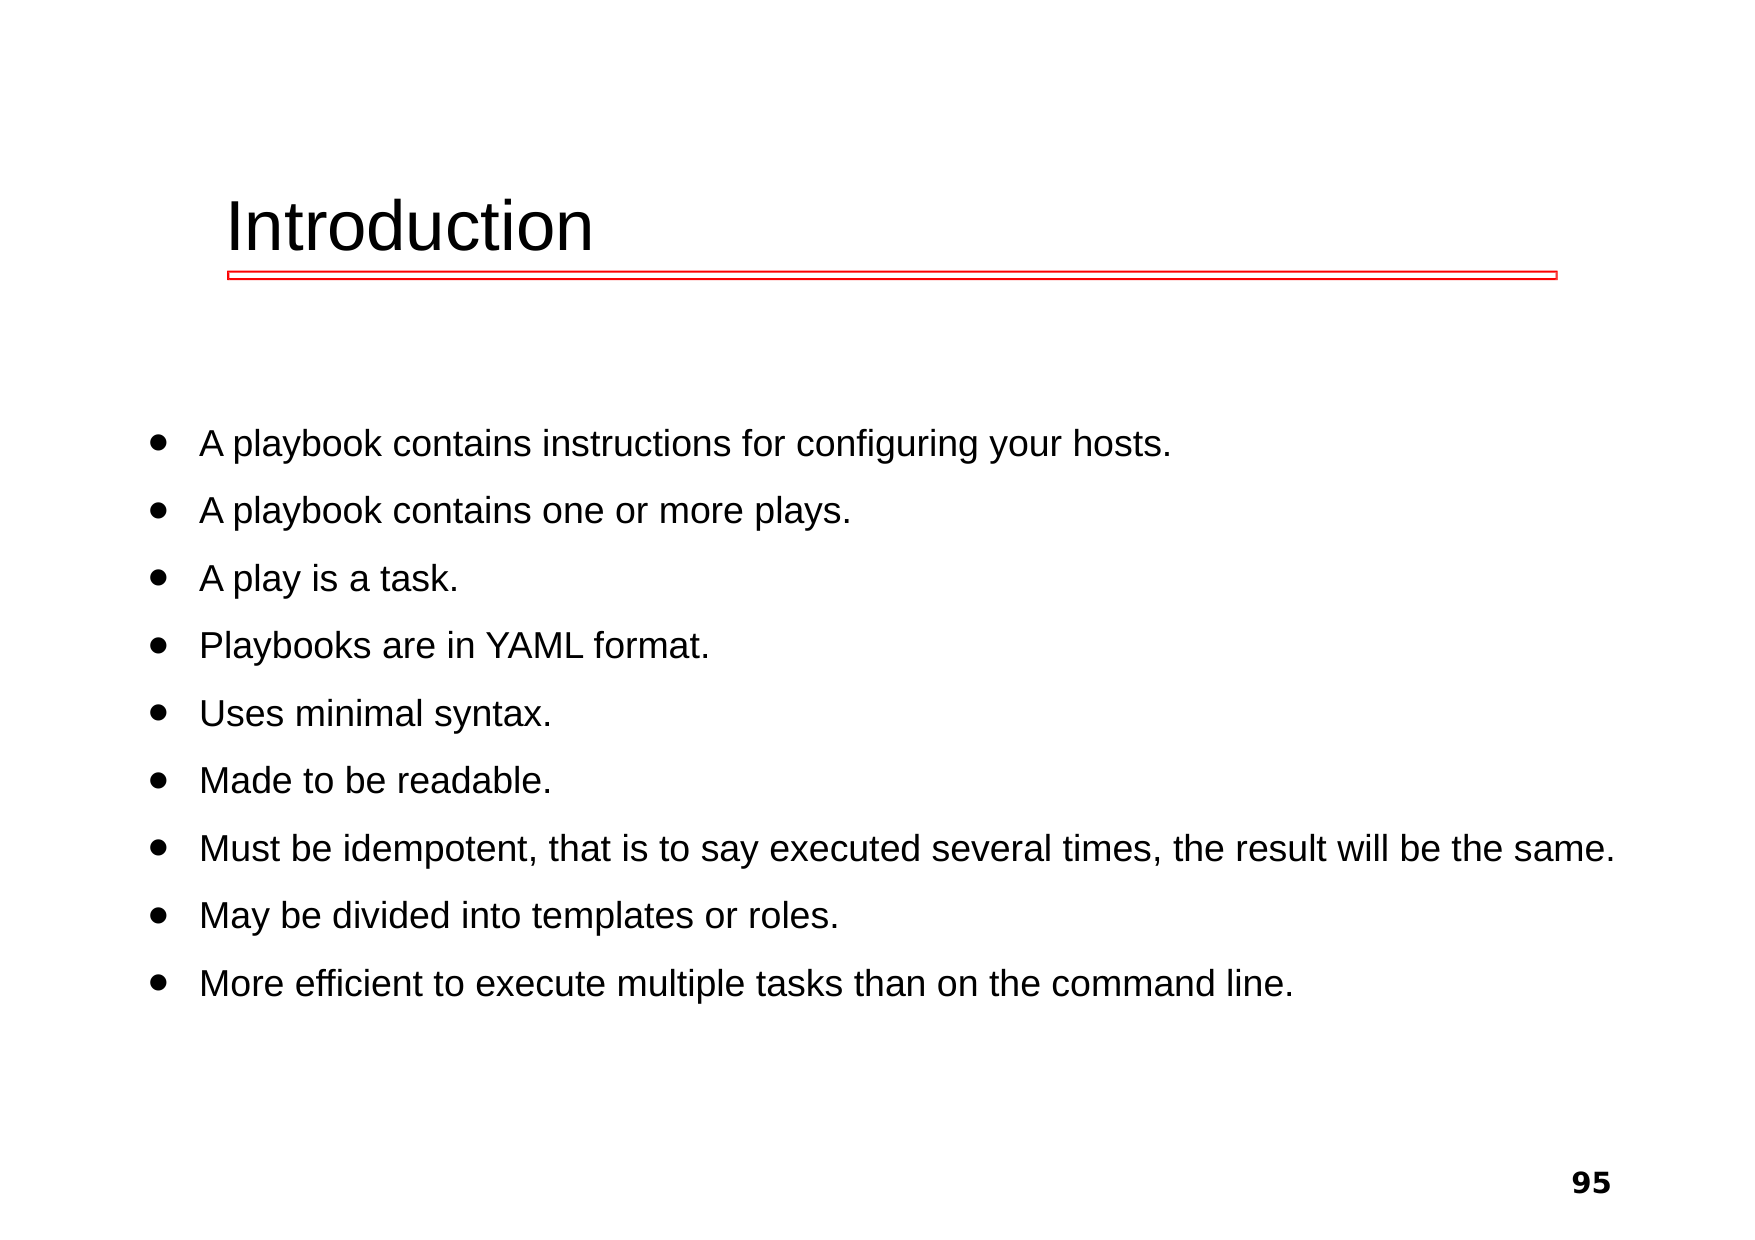

# Introduction
A playbook contains instructions for configuring your hosts.
A playbook contains one or more plays.
A play is a task.
Playbooks are in YAML format.
Uses minimal syntax.
Made to be readable.
Must be idempotent, that is to say executed several times, the result will be the same.
May be divided into templates or roles.
More efficient to execute multiple tasks than on the command line.
95